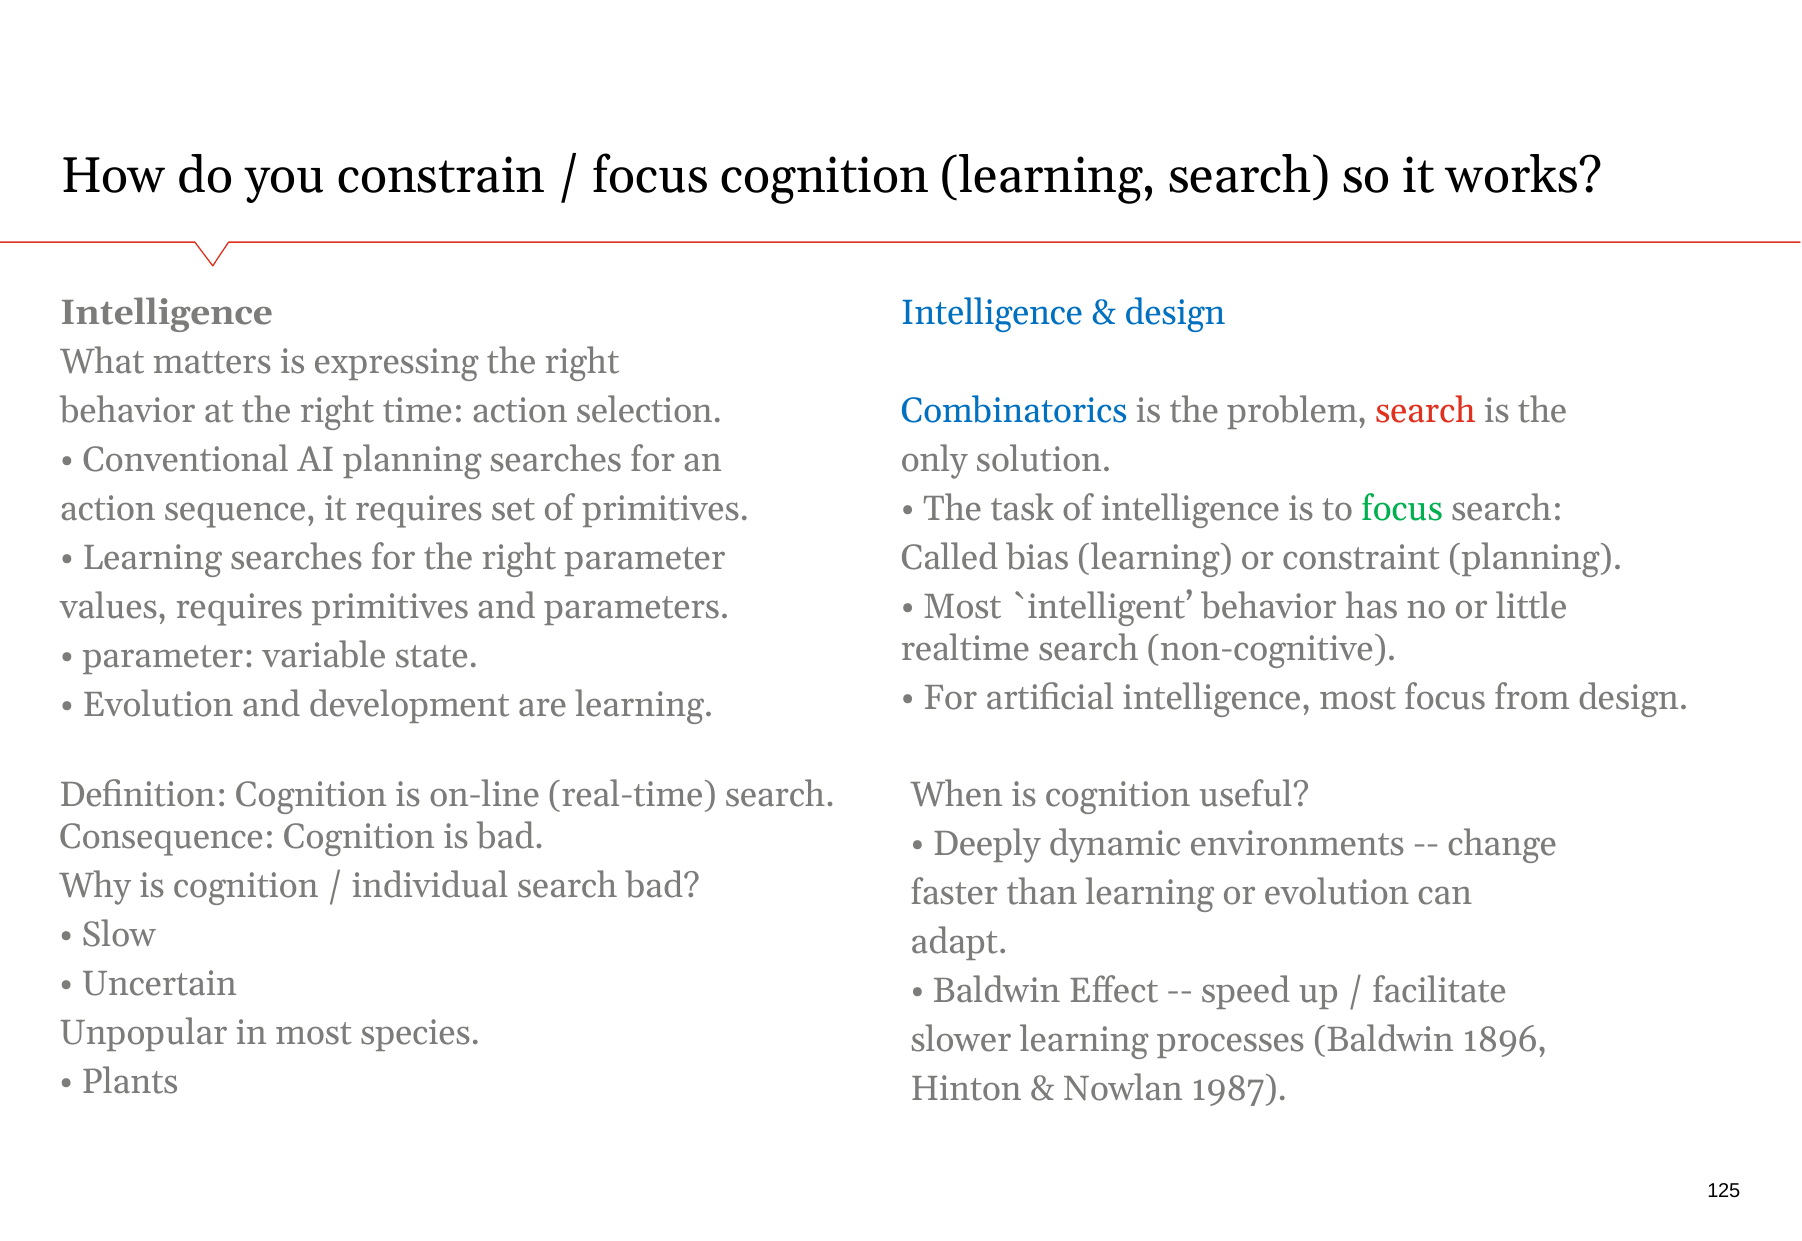

# How do you constrain / focus cognition (learning, search) so it works?
Intelligence
What matters is expressing the right
behavior at the right time: action selection.
• Conventional AI planning searches for an
action sequence, it requires set of primitives.
• Learning searches for the right parameter
values, requires primitives and parameters.
• parameter: variable state.
• Evolution and development are learning.
Intelligence & design

Combinatorics is the problem, search is the
only solution.
• The task of intelligence is to focus search:
Called bias (learning) or constraint (planning).
• Most `intelligent’ behavior has no or little realtime search (non-cognitive).
• For artificial intelligence, most focus from design.
Definition: Cognition is on-line (real-time) search. Consequence: Cognition is bad.
Why is cognition / individual search bad?
• Slow
• Uncertain
Unpopular in most species.
• Plants
When is cognition useful?
• Deeply dynamic environments -- change
faster than learning or evolution can
adapt.
• Baldwin Effect -- speed up / facilitate
slower learning processes (Baldwin 1896,
Hinton & Nowlan 1987).
125